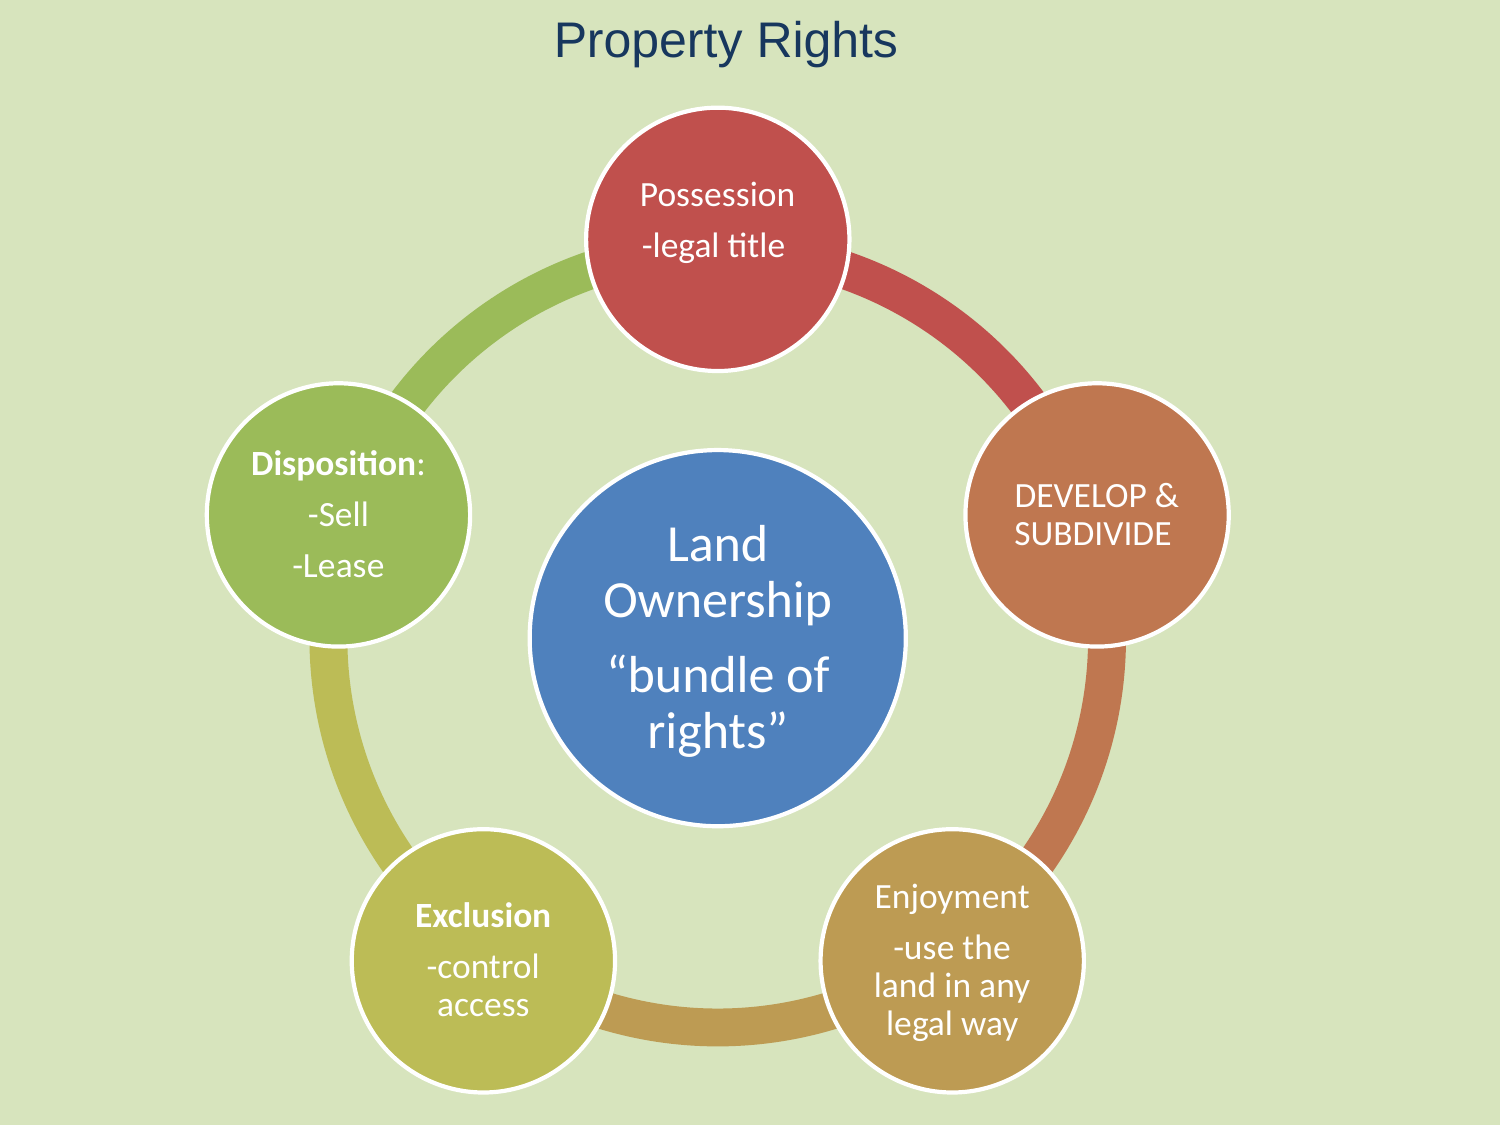

Property Rights
Land Ownership
“bundle of rights”
Possession
-legal title
DEVELOP & SUBDIVIDE
Enjoyment
-use the land in any legal way
Exclusion
-control access
Disposition:
-Sell
-Lease